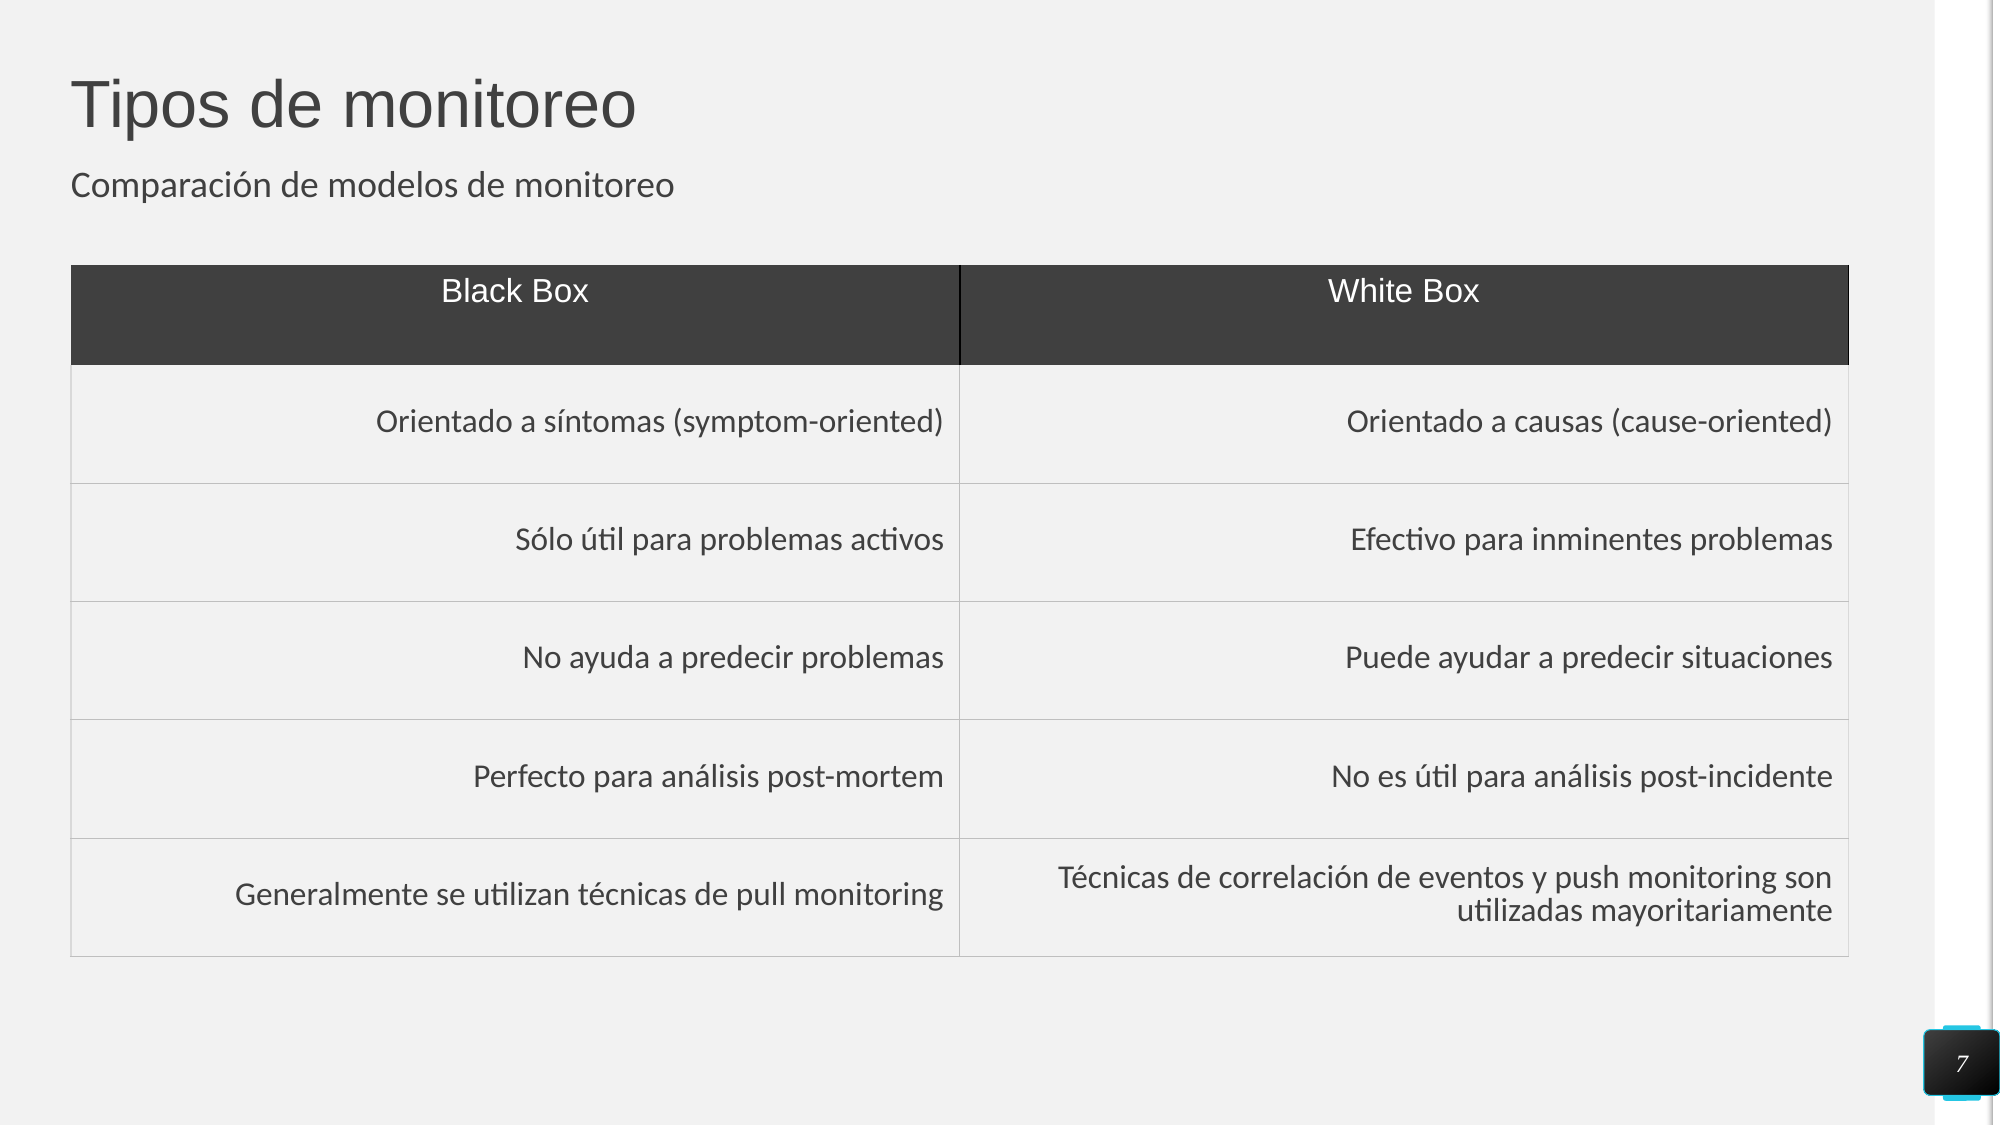

# Tipos de monitoreo
Comparación de modelos de monitoreo

| Black Box | White Box |
| --- | --- |
| Orientado a síntomas (symptom-oriented) | Orientado a causas (cause-oriented) |
| Sólo útil para problemas activos | Efectivo para inminentes problemas |
| No ayuda a predecir problemas | Puede ayudar a predecir situaciones |
| Perfecto para análisis post-mortem | No es útil para análisis post-incidente |
| Generalmente se utilizan técnicas de pull monitoring | Técnicas de correlación de eventos y push monitoring son utilizadas mayoritariamente |
7